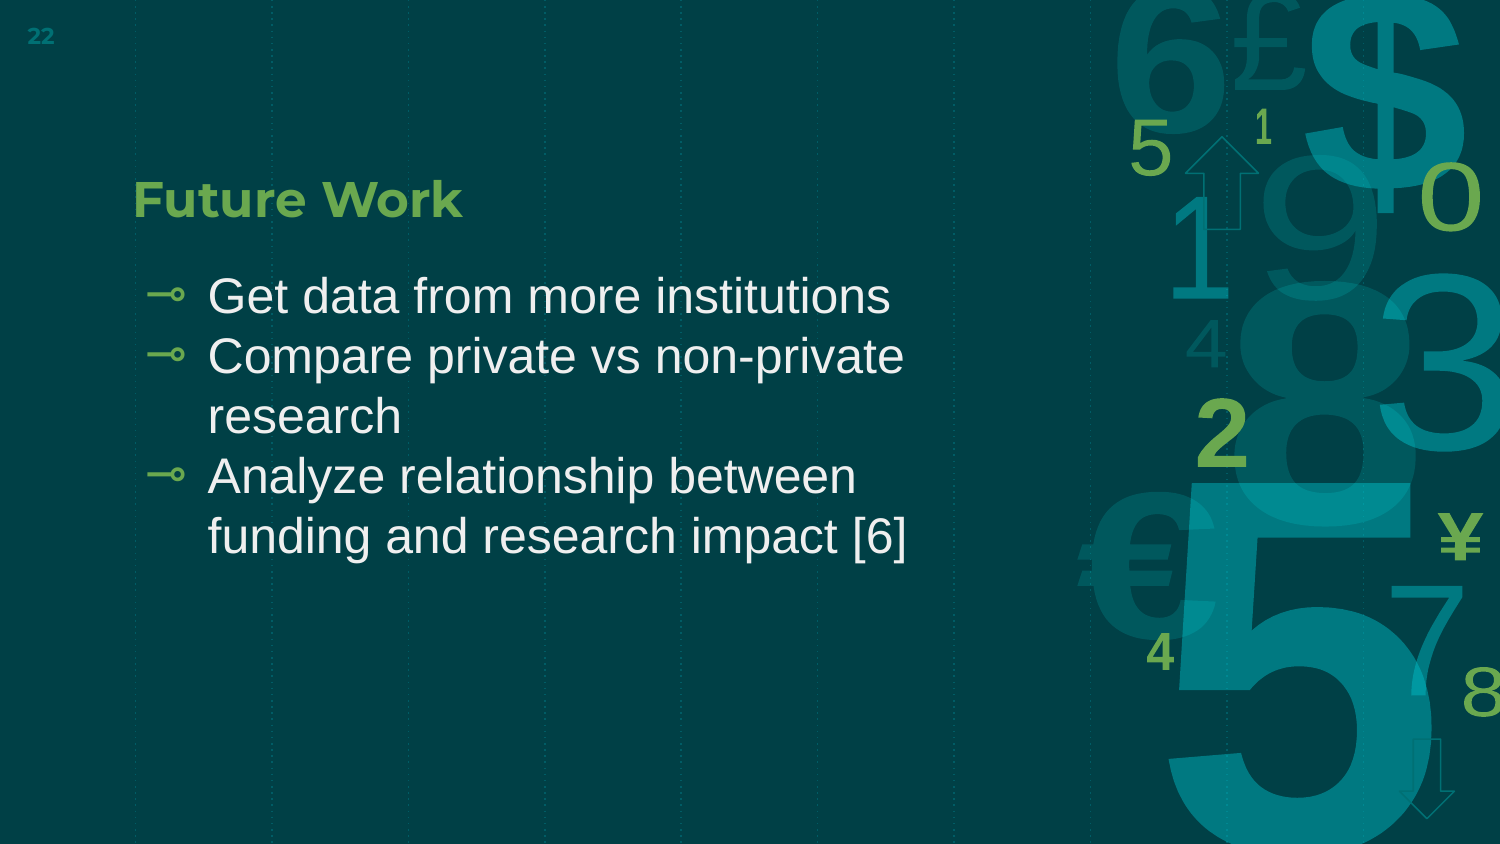

22
# Future Work
Get data from more institutions
Compare private vs non-private research
Analyze relationship between funding and research impact [6]